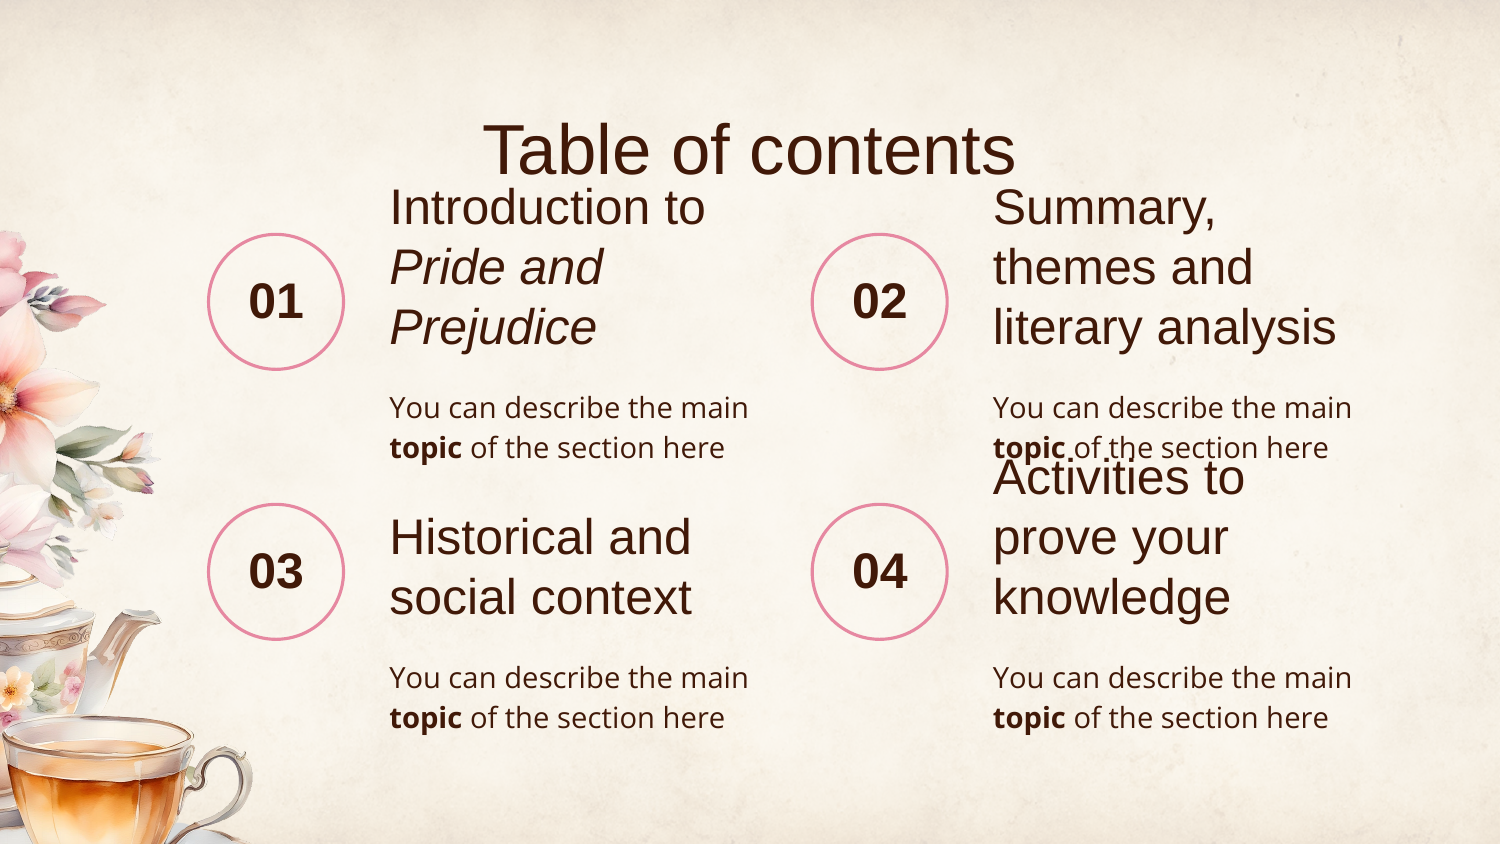

# Table of contents

Introduction to Pride and Prejudice

Summary, themes and literary analysis
02
01
You can describe the main topic of the section here
You can describe the main topic of the section here

Historical and social context

Activities to prove your knowledge
04
03
You can describe the main topic of the section here
You can describe the main topic of the section here